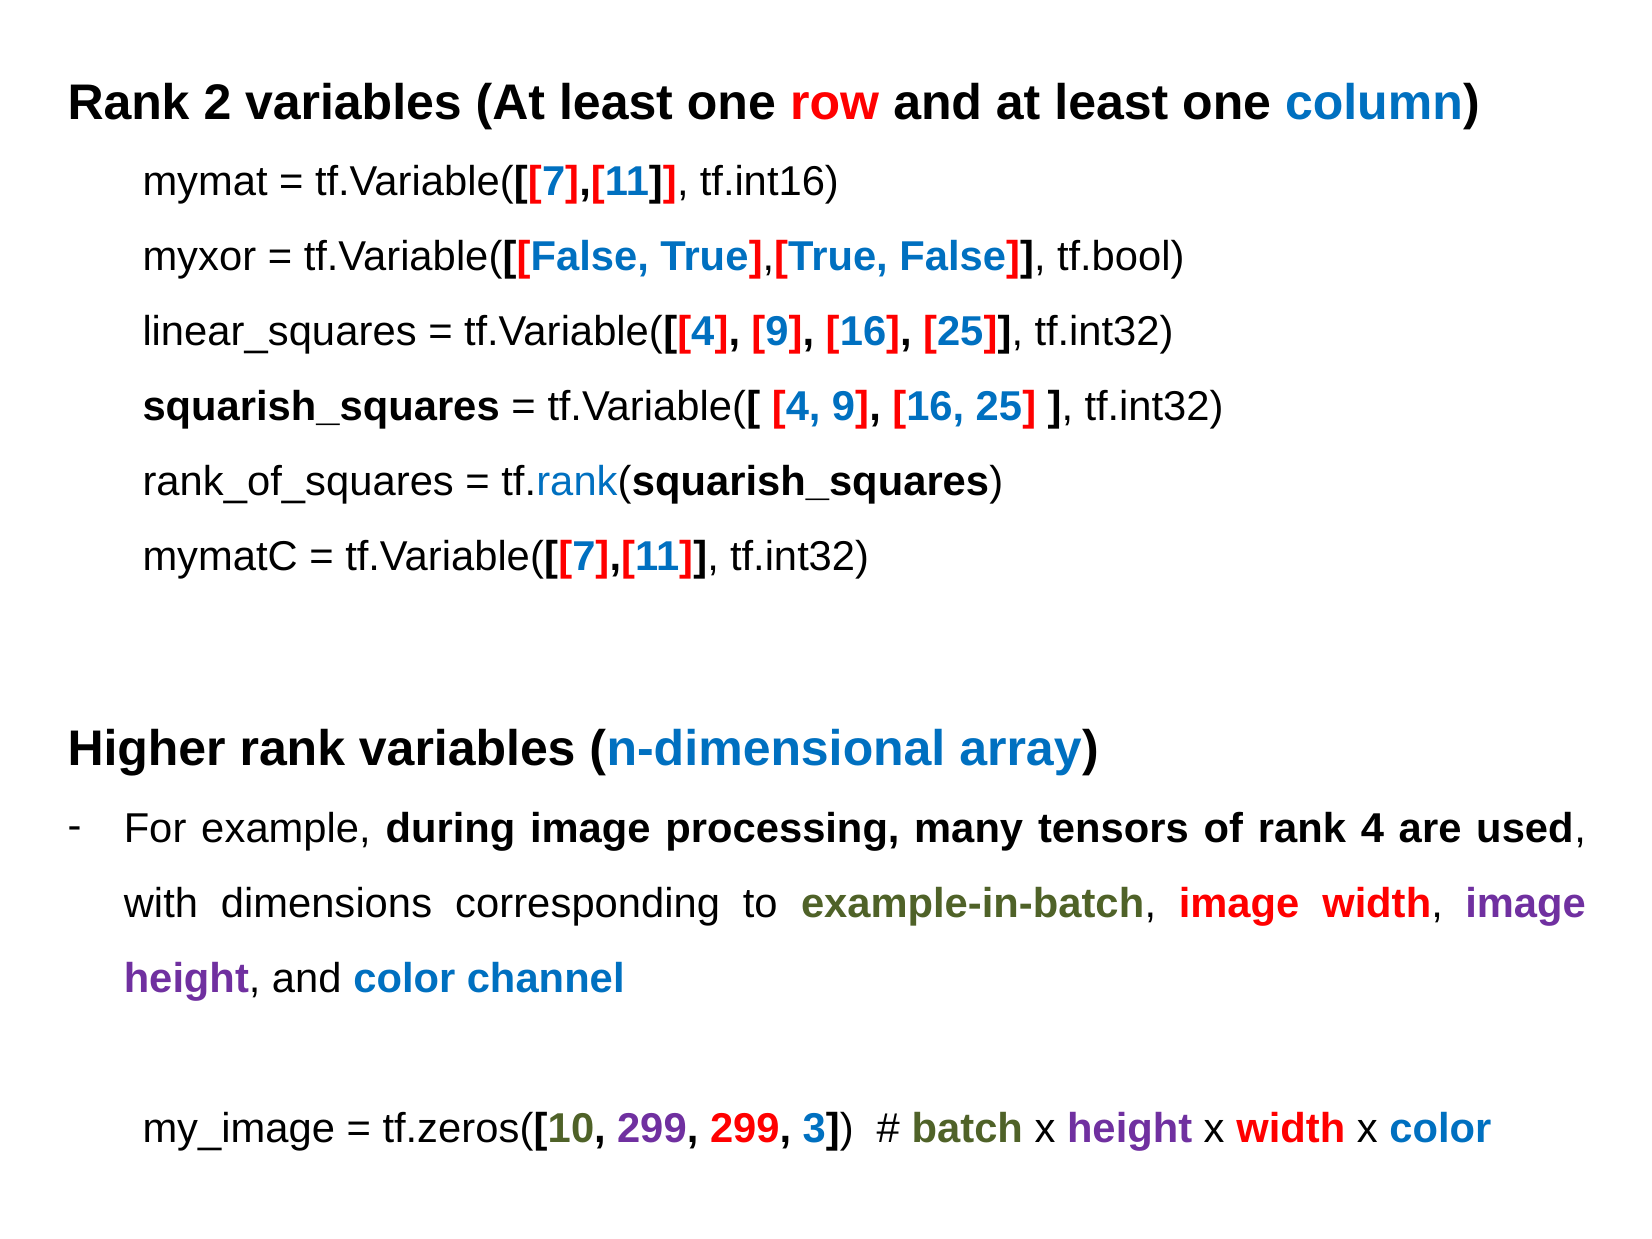

Rank 2 variables (At least one row and at least one column)
mymat = tf.Variable([[7],[11]], tf.int16)
myxor = tf.Variable([[False, True],[True, False]], tf.bool)
linear_squares = tf.Variable([[4], [9], [16], [25]], tf.int32)
squarish_squares = tf.Variable([ [4, 9], [16, 25] ], tf.int32)
rank_of_squares = tf.rank(squarish_squares)
mymatC = tf.Variable([[7],[11]], tf.int32)
Higher rank variables (n-dimensional array)
For example, during image processing, many tensors of rank 4 are used, with dimensions corresponding to example-in-batch, image width, image height, and color channel

my_image = tf.zeros([10, 299, 299, 3])  # batch x height x width x color